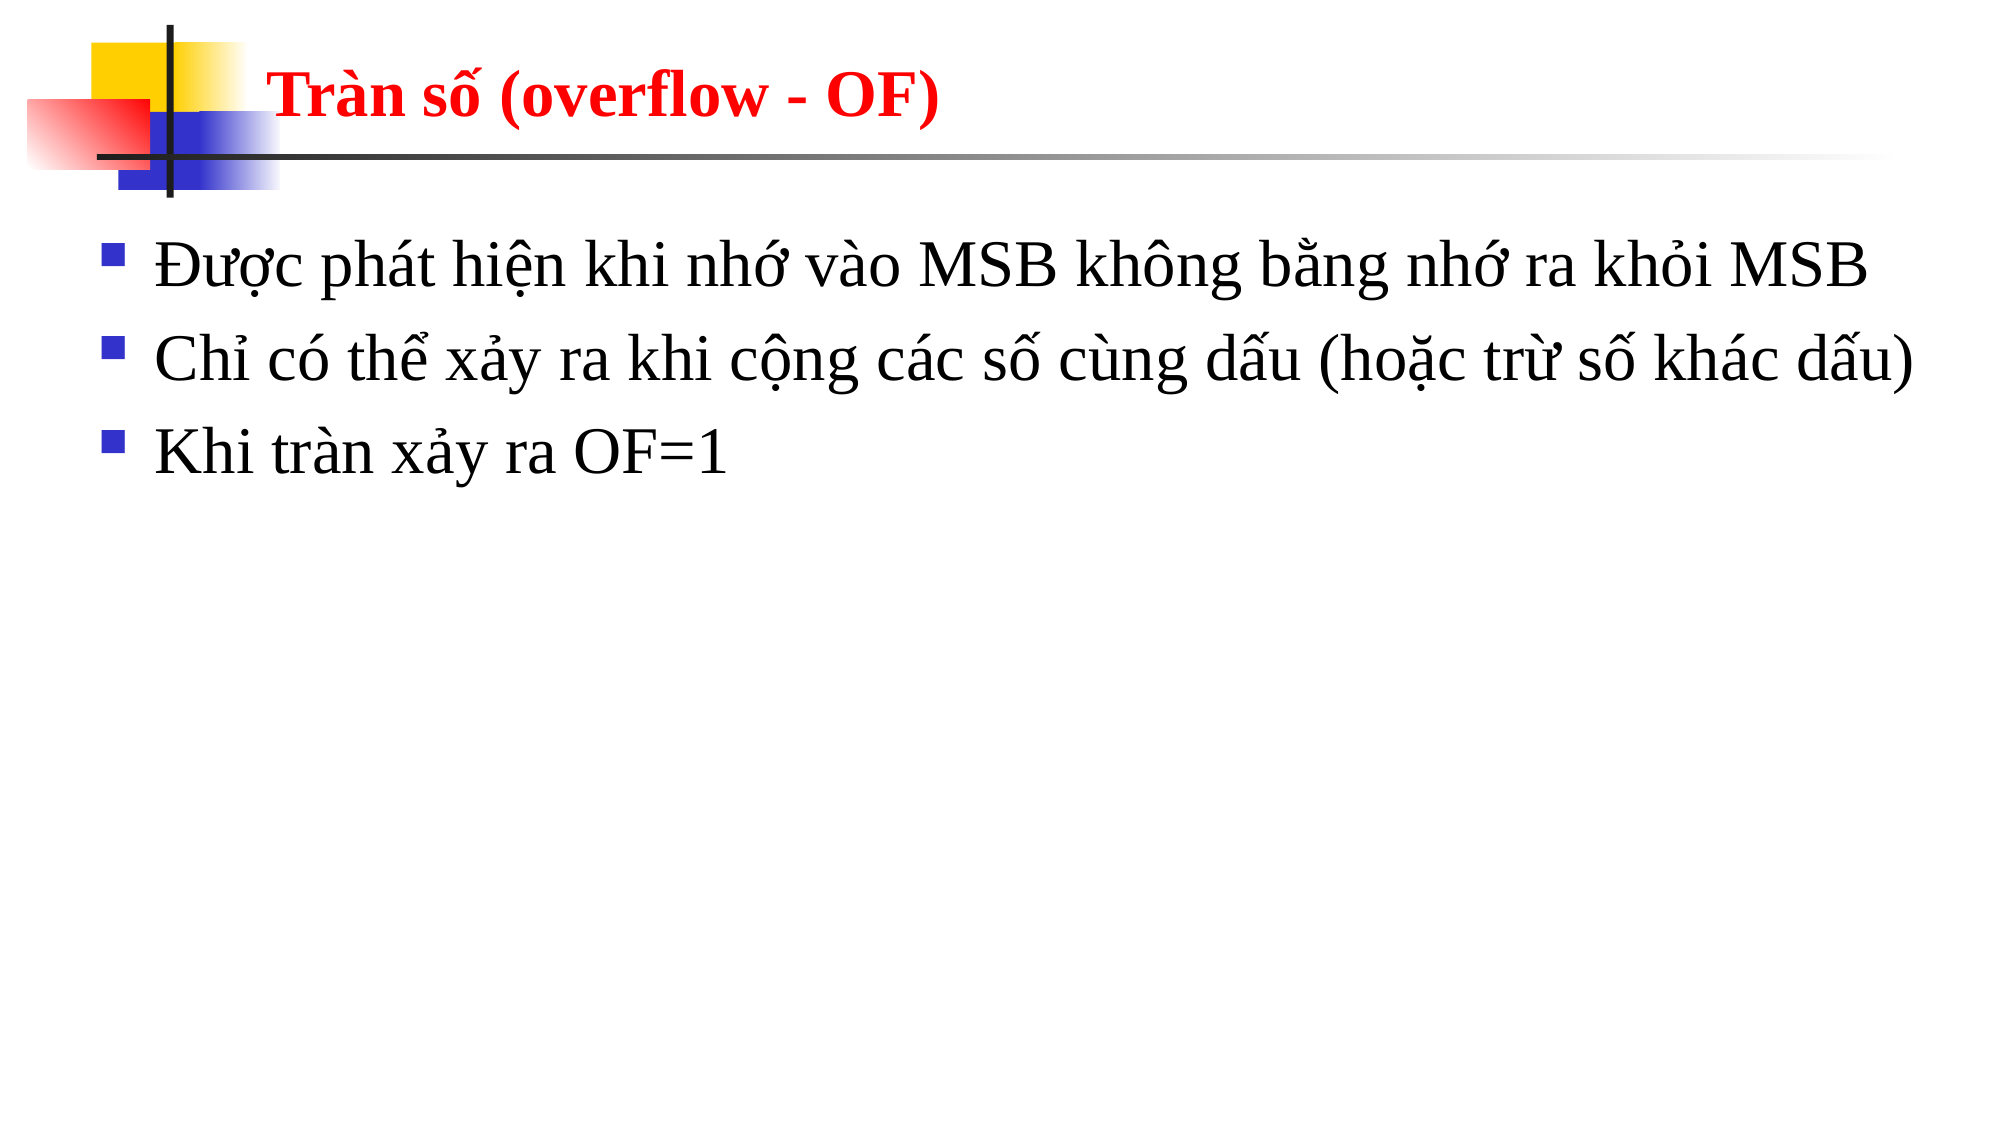

# Tràn số (overflow - OF)
Được phát hiện khi nhớ vào MSB không bằng nhớ ra khỏi MSB
Chỉ có thể xảy ra khi cộng các số cùng dấu (hoặc trừ số khác dấu)
Khi tràn xảy ra OF=1